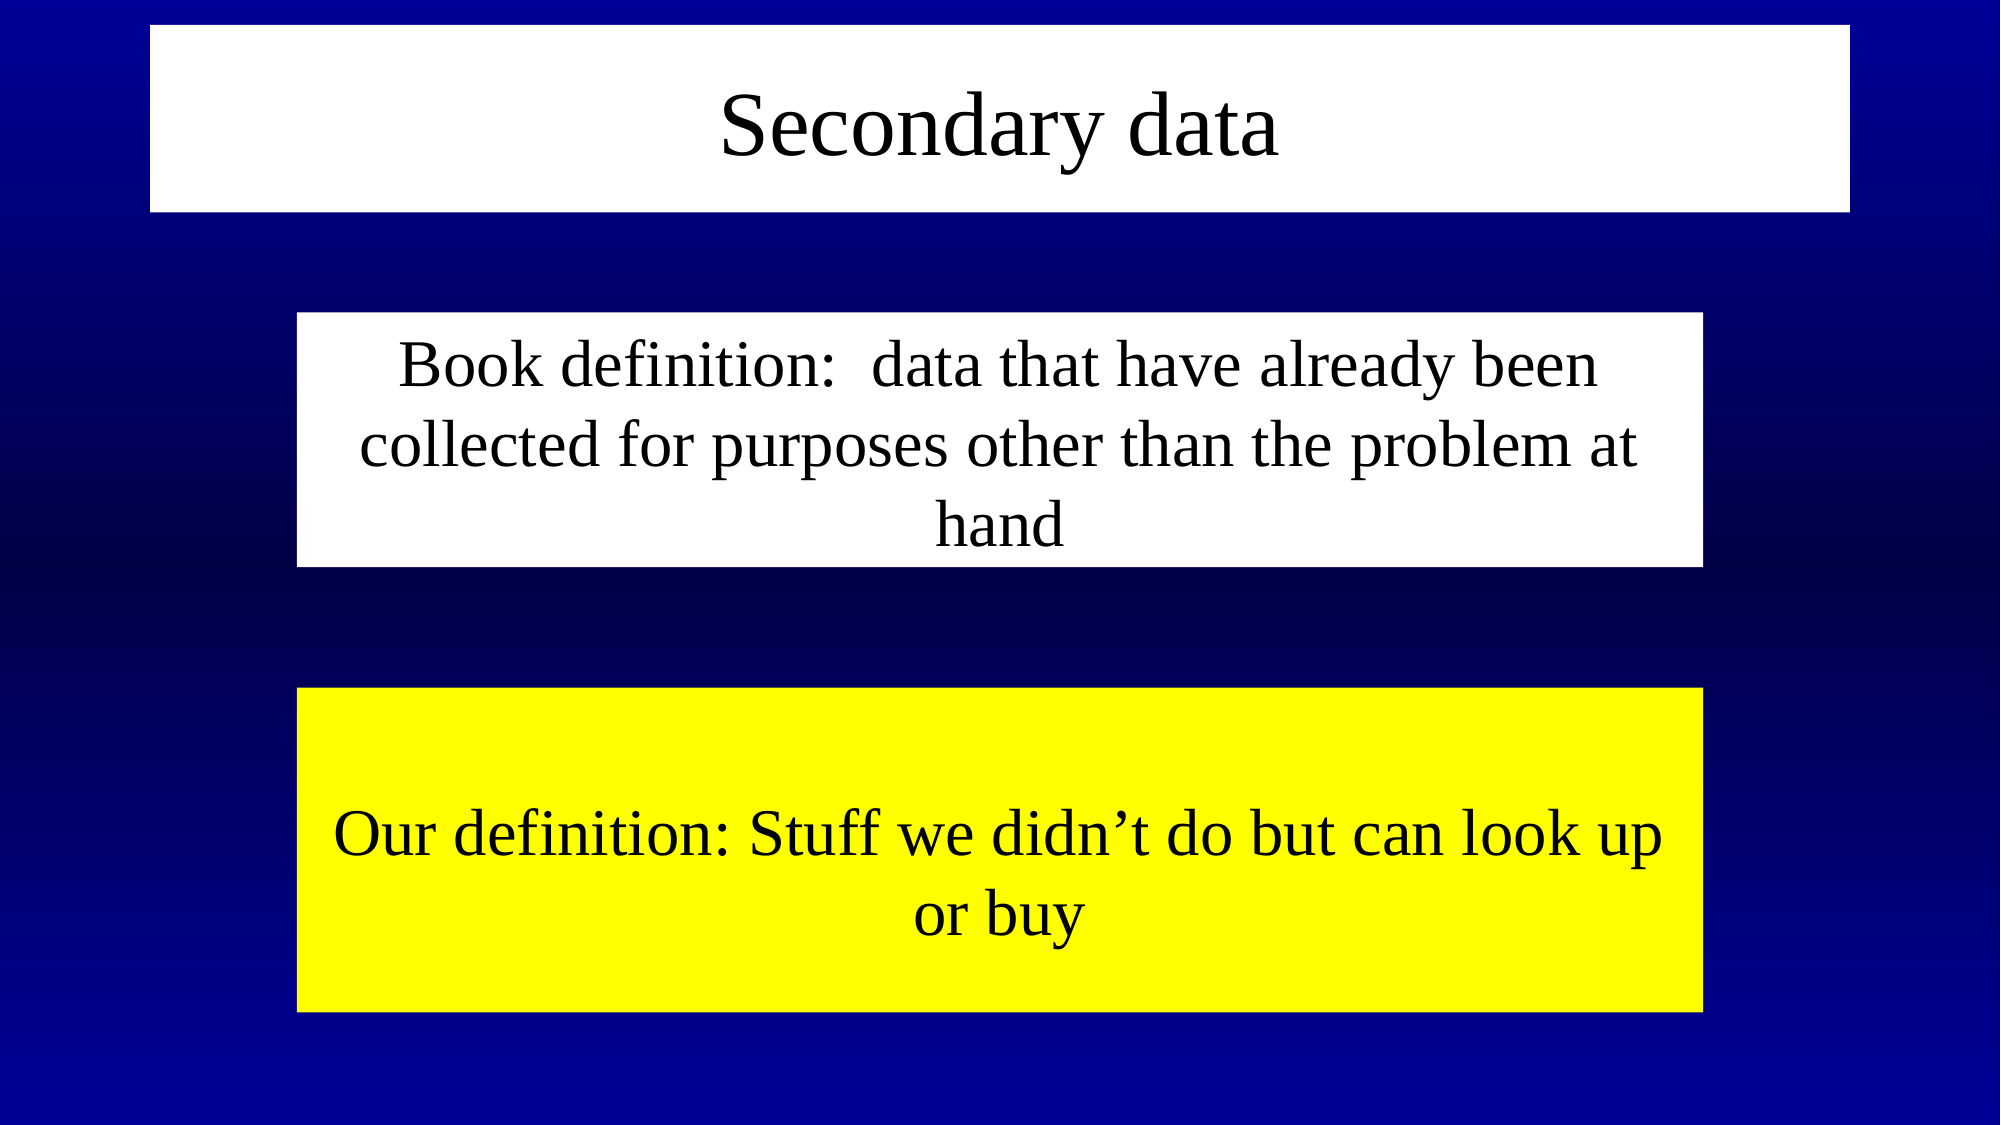

# Secondary data
Book definition:  data that have already been collected for purposes other than the problem at hand

Our definition: Stuff we didn’t do but can look up or buy